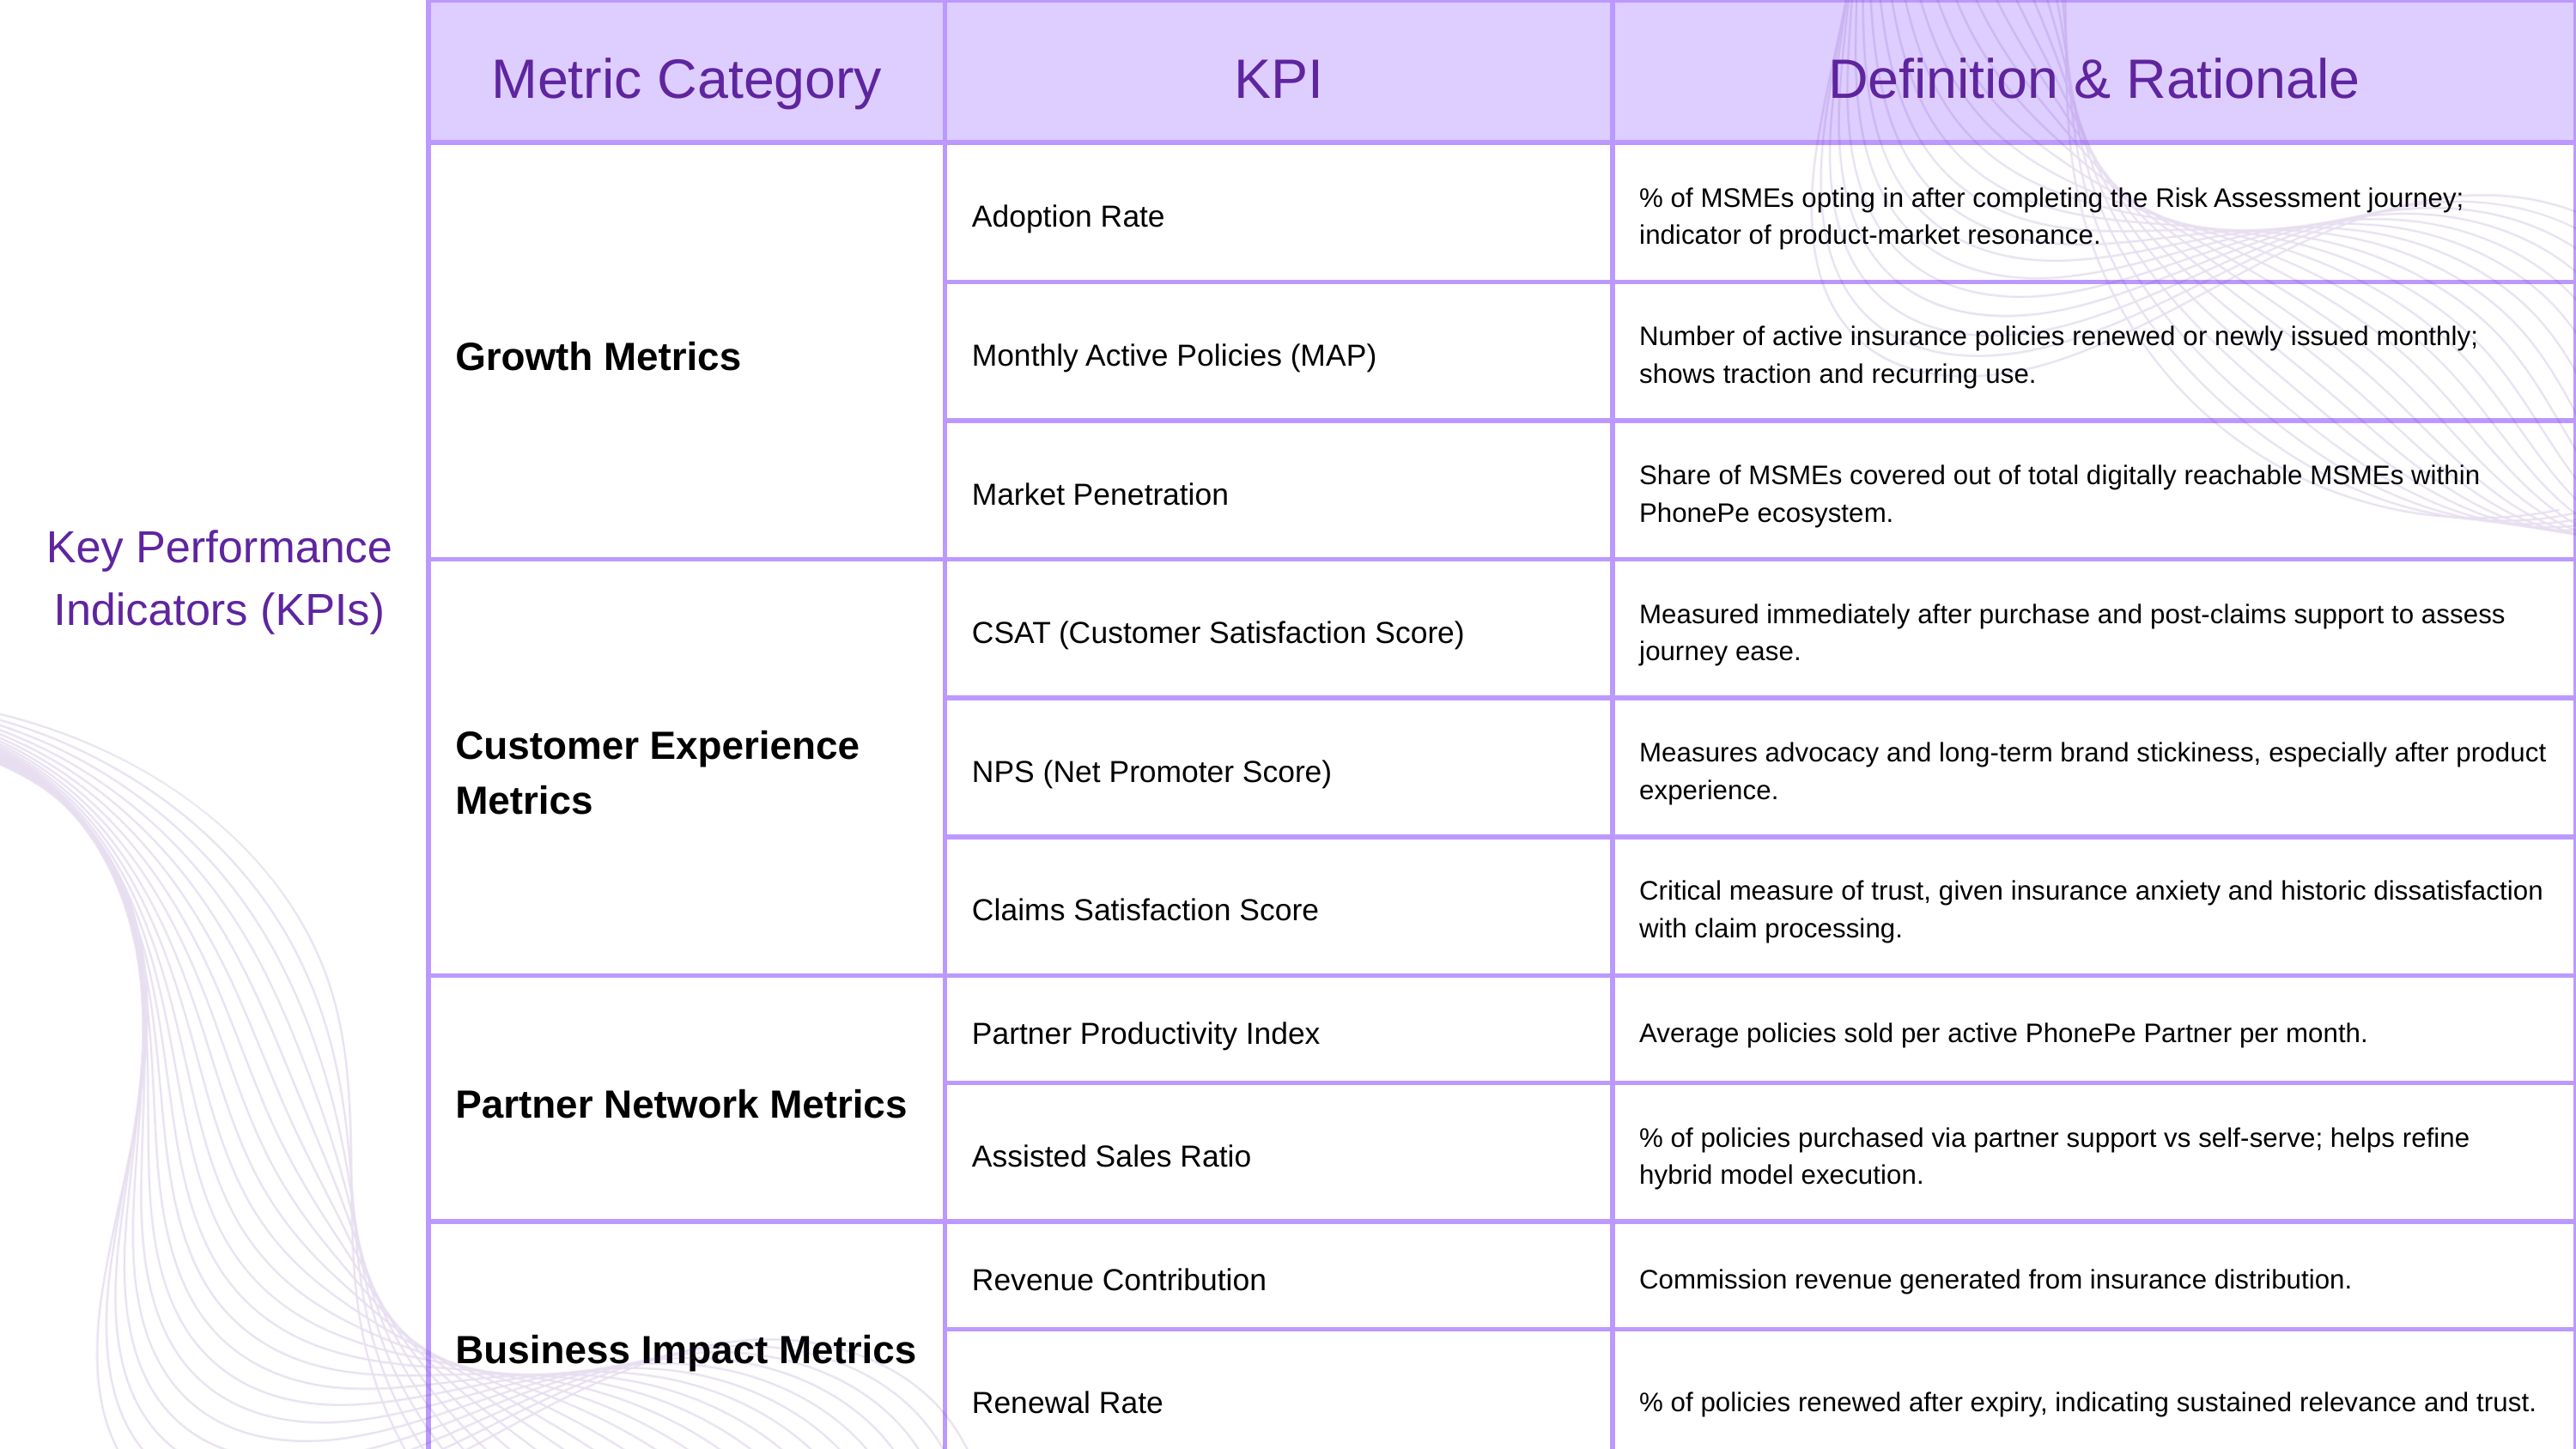

| Metric Category | KPI | Definition & Rationale |
| --- | --- | --- |
| Growth Metrics | Adoption Rate | % of MSMEs opting in after completing the Risk Assessment journey; indicator of product-market resonance. |
| Growth Metrics | Monthly Active Policies (MAP) | Number of active insurance policies renewed or newly issued monthly; shows traction and recurring use. |
| Growth Metrics | Market Penetration | Share of MSMEs covered out of total digitally reachable MSMEs within PhonePe ecosystem. |
| Customer Experience Metrics | CSAT (Customer Satisfaction Score) | Measured immediately after purchase and post-claims support to assess journey ease. |
| Customer Experience Metrics | NPS (Net Promoter Score) | Measures advocacy and long-term brand stickiness, especially after product experience. |
| Customer Experience Metrics | Claims Satisfaction Score | Critical measure of trust, given insurance anxiety and historic dissatisfaction with claim processing. |
| Partner Network Metrics | Partner Productivity Index | Average policies sold per active PhonePe Partner per month. |
| Partner Network Metrics | Assisted Sales Ratio | % of policies purchased via partner support vs self-serve; helps refine hybrid model execution. |
| Business Impact Metrics | Revenue Contribution | Commission revenue generated from insurance distribution. |
| Business Impact Metrics | Renewal Rate | % of policies renewed after expiry, indicating sustained relevance and trust. |

Key Performance Indicators (KPIs)